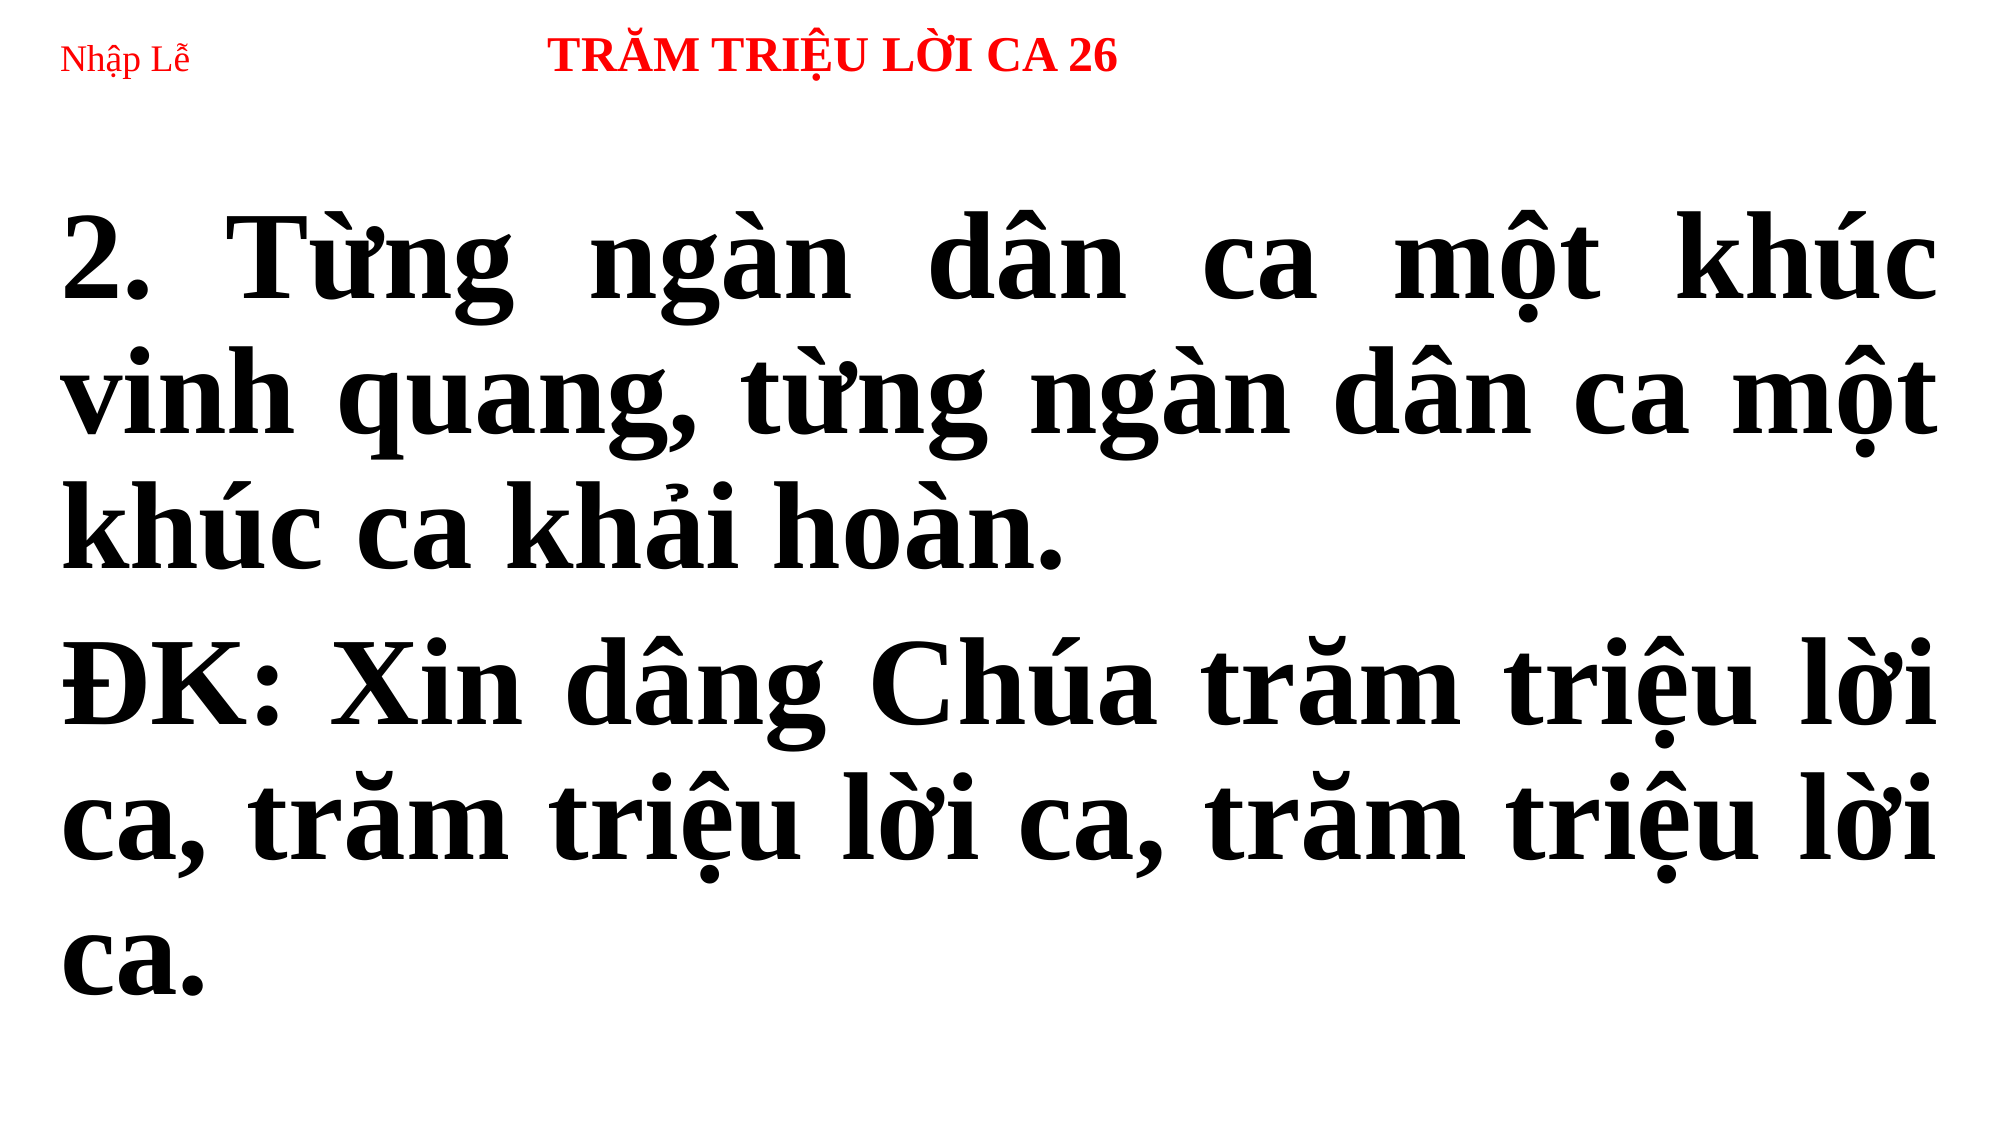

# Nhập Lễ                          	    TRĂM TRIỆU LỜI CA 26
2. Từng ngàn dân ca một khúc vinh quang, từng ngàn dân ca một khúc ca khải hoàn.
ĐK: Xin dâng Chúa trăm triệu lời ca, trăm triệu lời ca, trăm triệu lời ca.